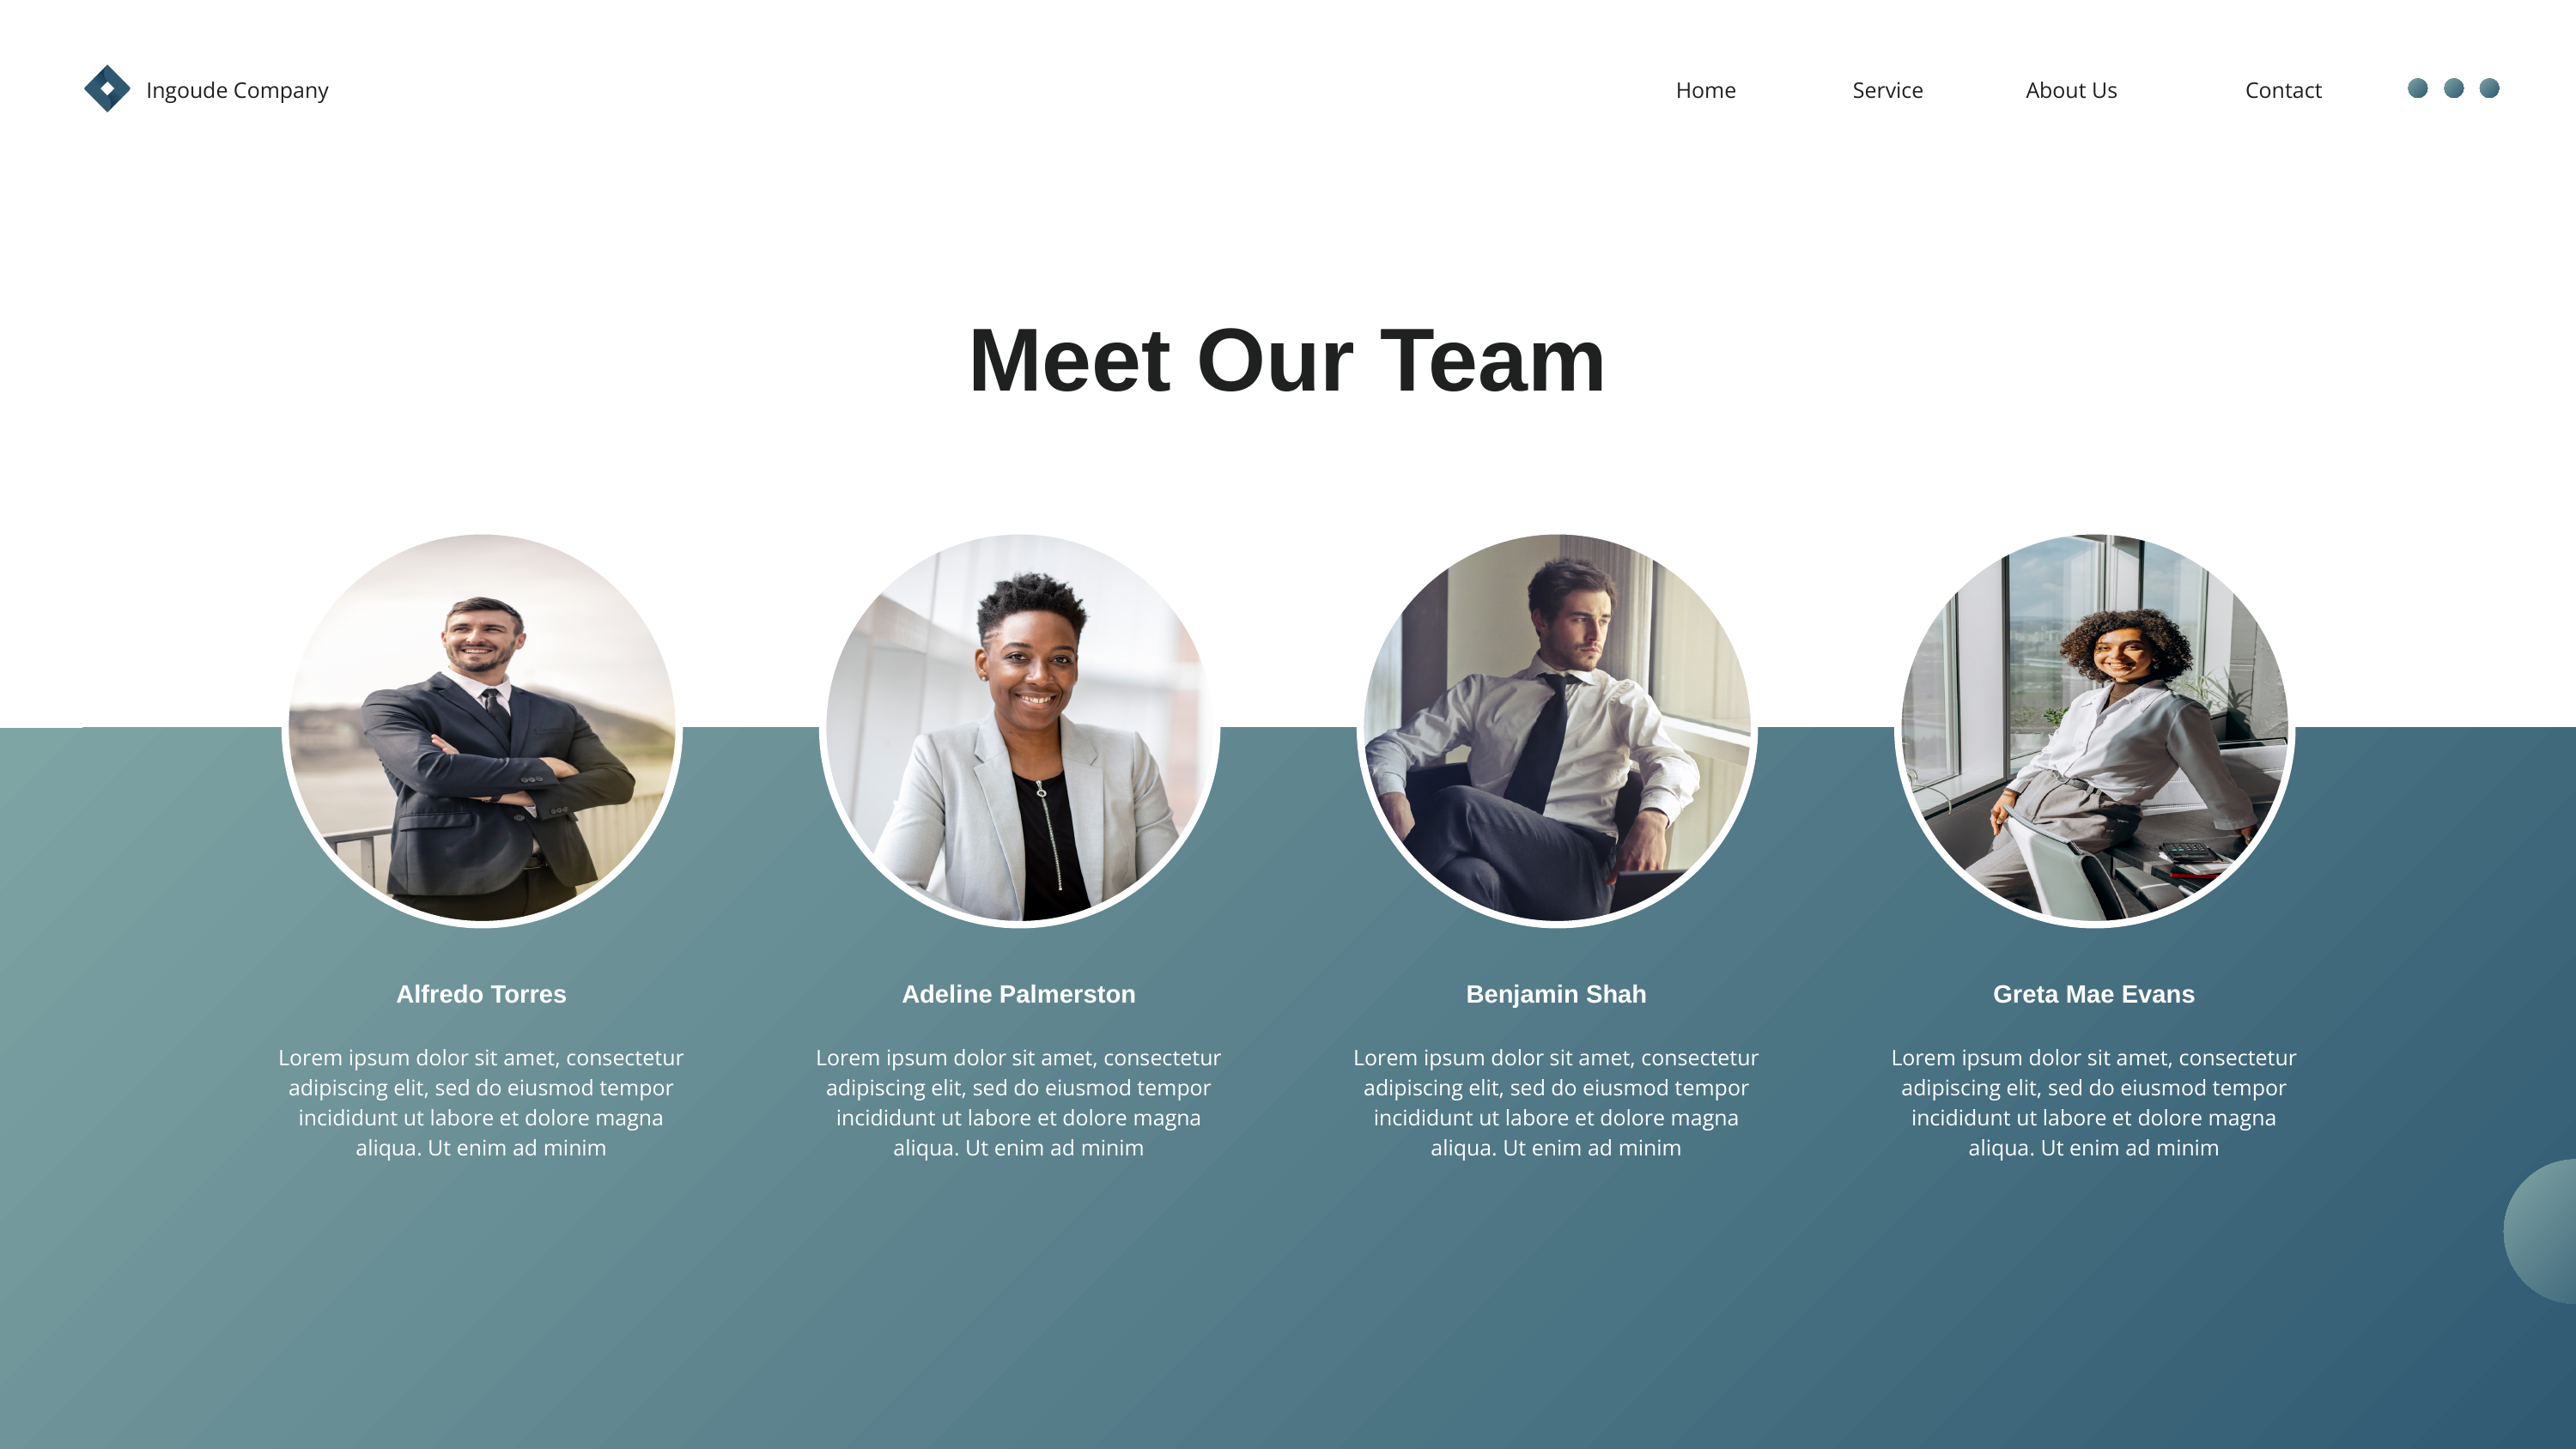

Ingoude Company
Home
Service
About Us
Contact

Meet Our Team

Alfredo Torres
Adeline Palmerston
Benjamin Shah
Greta Mae Evans
Lorem ipsum dolor sit amet, consectetur adipiscing elit, sed do eiusmod tempor incididunt ut labore et dolore magna aliqua. Ut enim ad minim
Lorem ipsum dolor sit amet, consectetur adipiscing elit, sed do eiusmod tempor incididunt ut labore et dolore magna aliqua. Ut enim ad minim
Lorem ipsum dolor sit amet, consectetur adipiscing elit, sed do eiusmod tempor incididunt ut labore et dolore magna aliqua. Ut enim ad minim
Lorem ipsum dolor sit amet, consectetur adipiscing elit, sed do eiusmod tempor incididunt ut labore et dolore magna aliqua. Ut enim ad minim